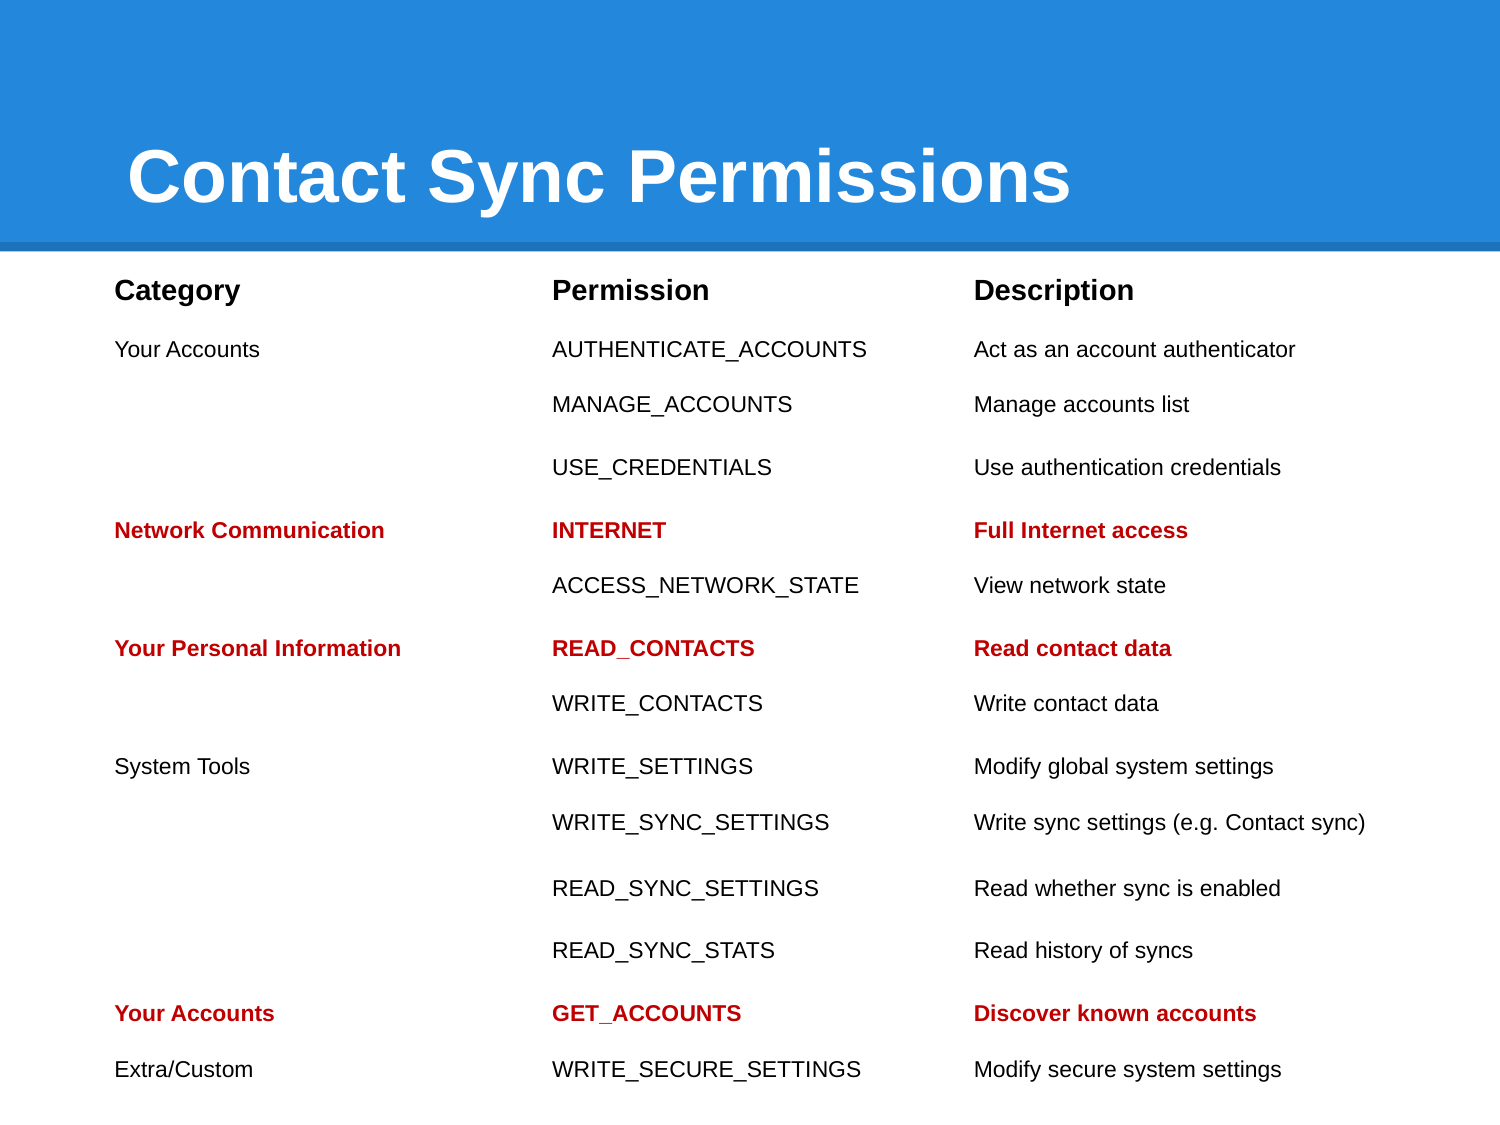

# Contact Sync Permissions
| Category | Permission | Description |
| --- | --- | --- |
| Your Accounts | AUTHENTICATE\_ACCOUNTS | Act as an account authenticator |
|  | MANAGE\_ACCOUNTS | Manage accounts list |
|  | USE\_CREDENTIALS | Use authentication credentials |
| Network Communication | INTERNET | Full Internet access |
|  | ACCESS\_NETWORK\_STATE | View network state |
| Your Personal Information | READ\_CONTACTS | Read contact data |
|  | WRITE\_CONTACTS | Write contact data |
| System Tools | WRITE\_SETTINGS | Modify global system settings |
|  | WRITE\_SYNC\_SETTINGS | Write sync settings (e.g. Contact sync) |
|  | READ\_SYNC\_SETTINGS | Read whether sync is enabled |
|  | READ\_SYNC\_STATS | Read history of syncs |
| Your Accounts | GET\_ACCOUNTS | Discover known accounts |
| Extra/Custom | WRITE\_SECURE\_SETTINGS | Modify secure system settings |